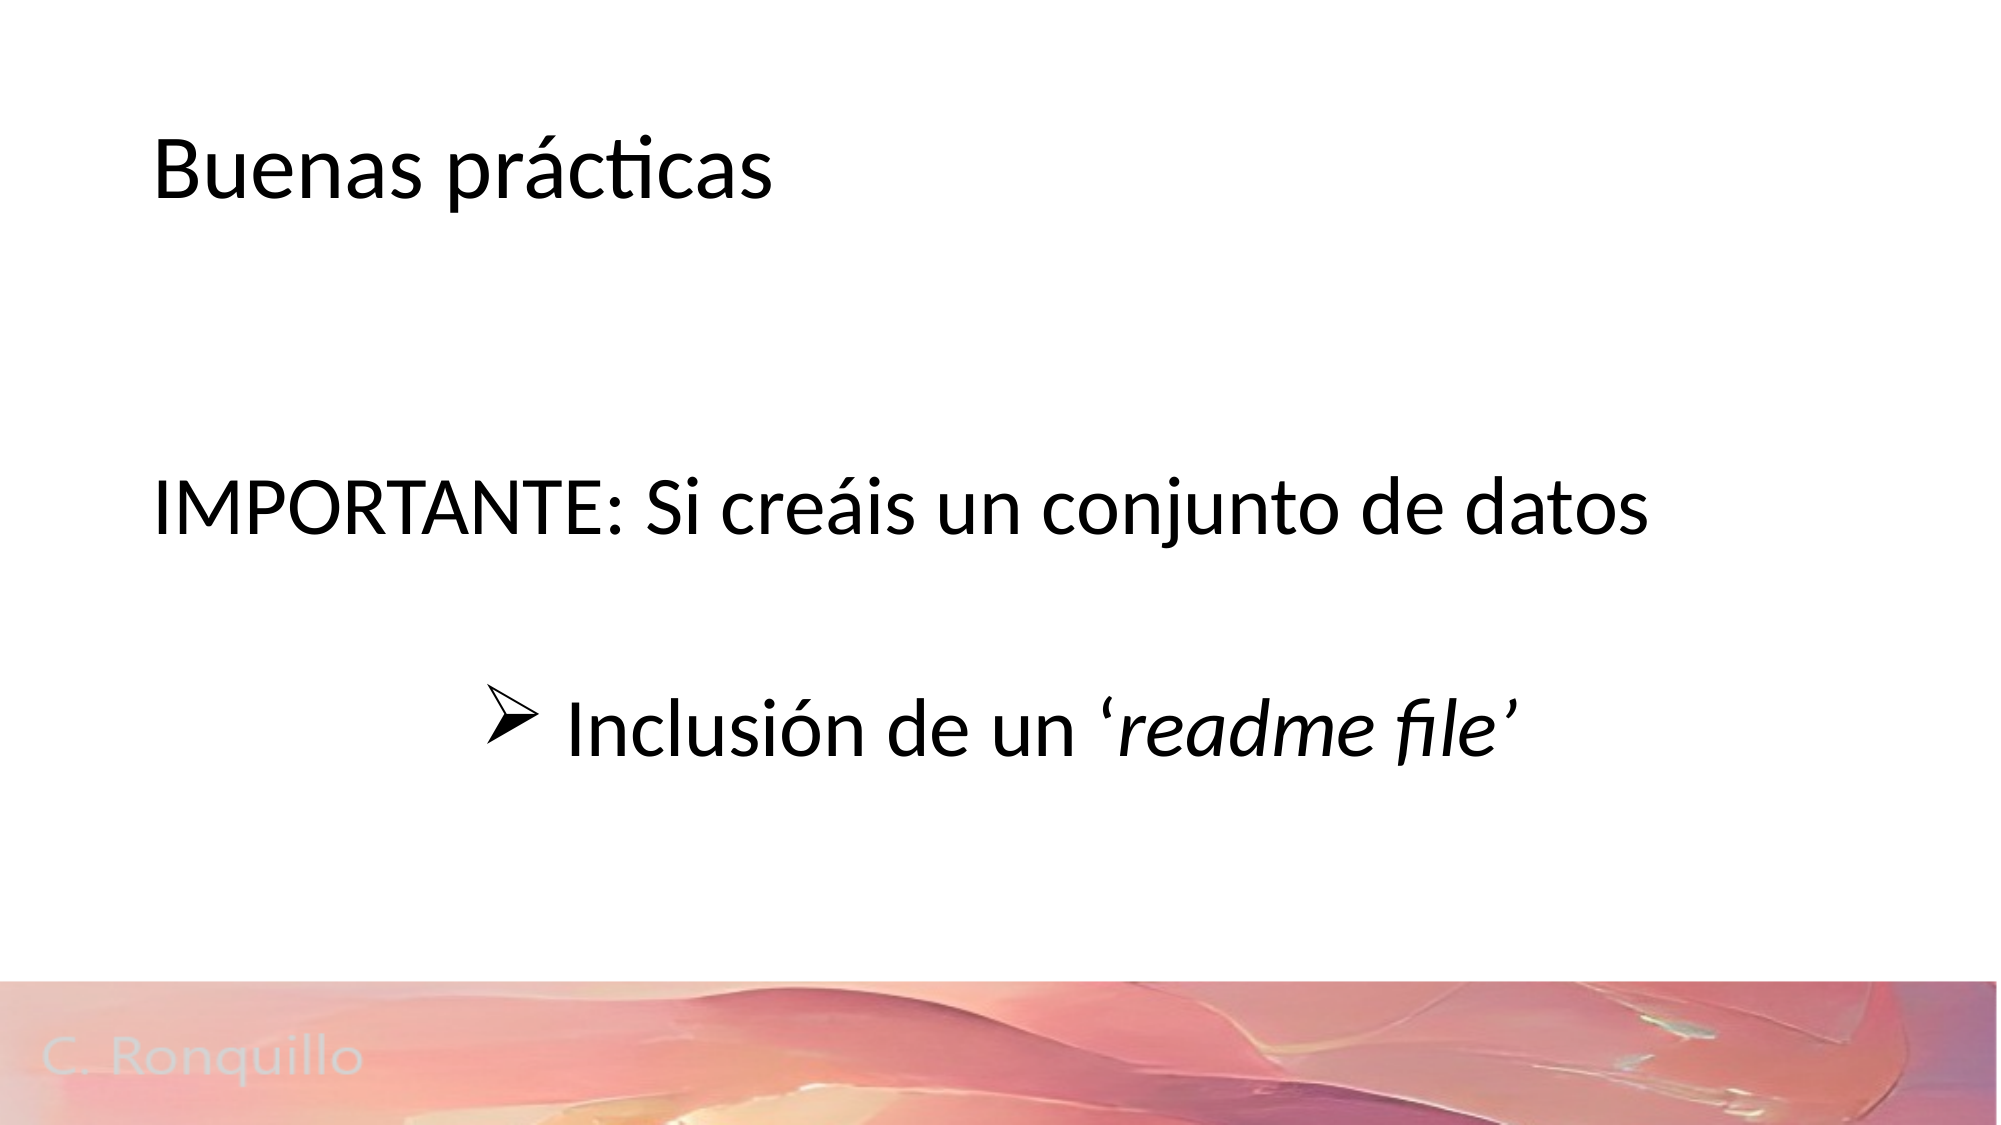

# Buenas prácticas
IMPORTANTE: Si creáis un conjunto de datos

 Inclusión de un ‘readme file’